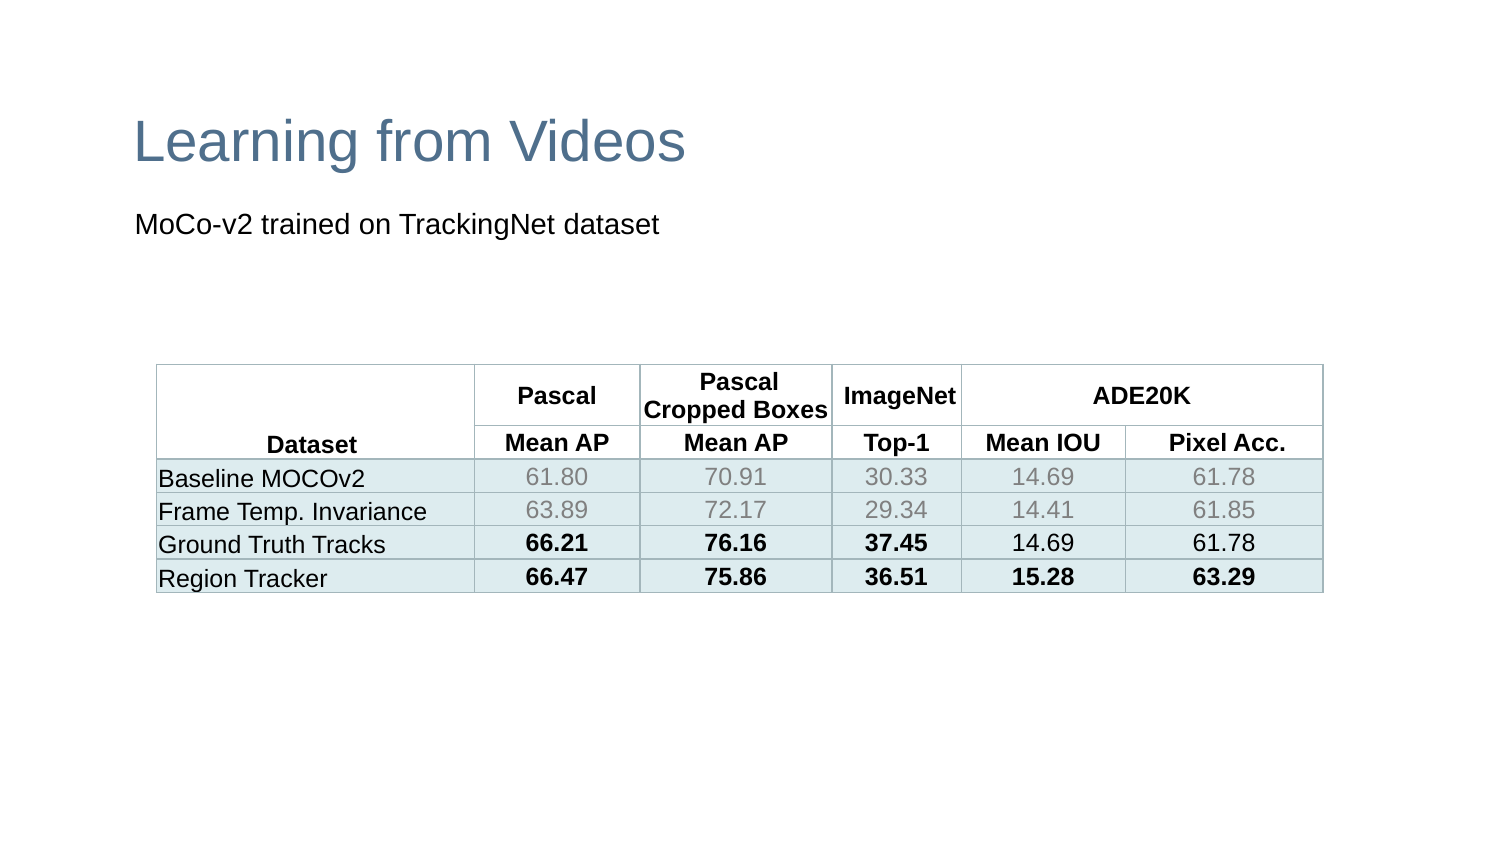

# Learning from Videos
MoCo-v2 trained on TrackingNet dataset
| Dataset | Pascal | Pascal Cropped Boxes | ImageNet | ADE20K |  |
| --- | --- | --- | --- | --- | --- |
|  | Mean AP | Mean AP | Top-1 | Mean IOU | Pixel Acc. |
| Baseline MOCOv2 | 61.80 | 70.91 | 30.33 | 14.69 | 61.78 |
| Frame Temp. Invariance | 63.89 | 72.17 | 29.34 | 14.41 | 61.85 |
| Ground Truth Tracks | 66.21 | 76.16 | 37.45 | 14.69 | 61.78 |
| Region Tracker | 66.47 | 75.86 | 36.51 | 15.28 | 63.29 |